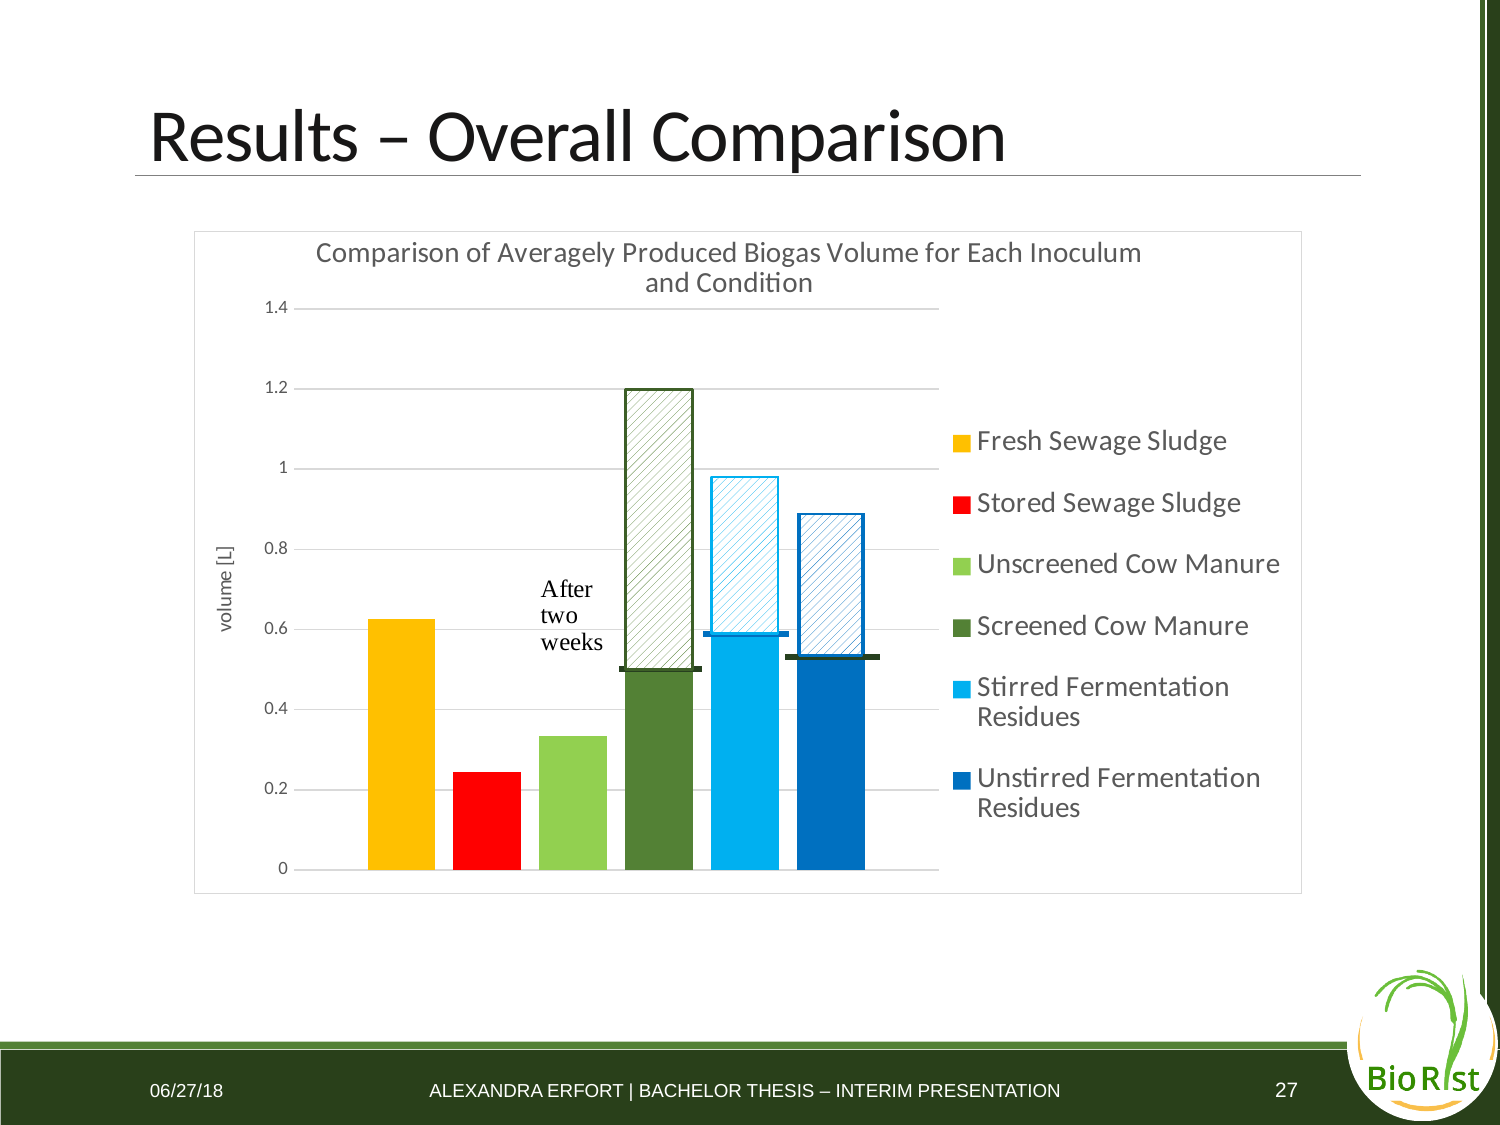

# Results – Overall Comparison

### Chart: Comparison of Averagely Produced Biogas Volume for Each Inoculum and Condition

| Category |  |  |  |  |  |  |
|---|---|---|---|---|---|---|

27